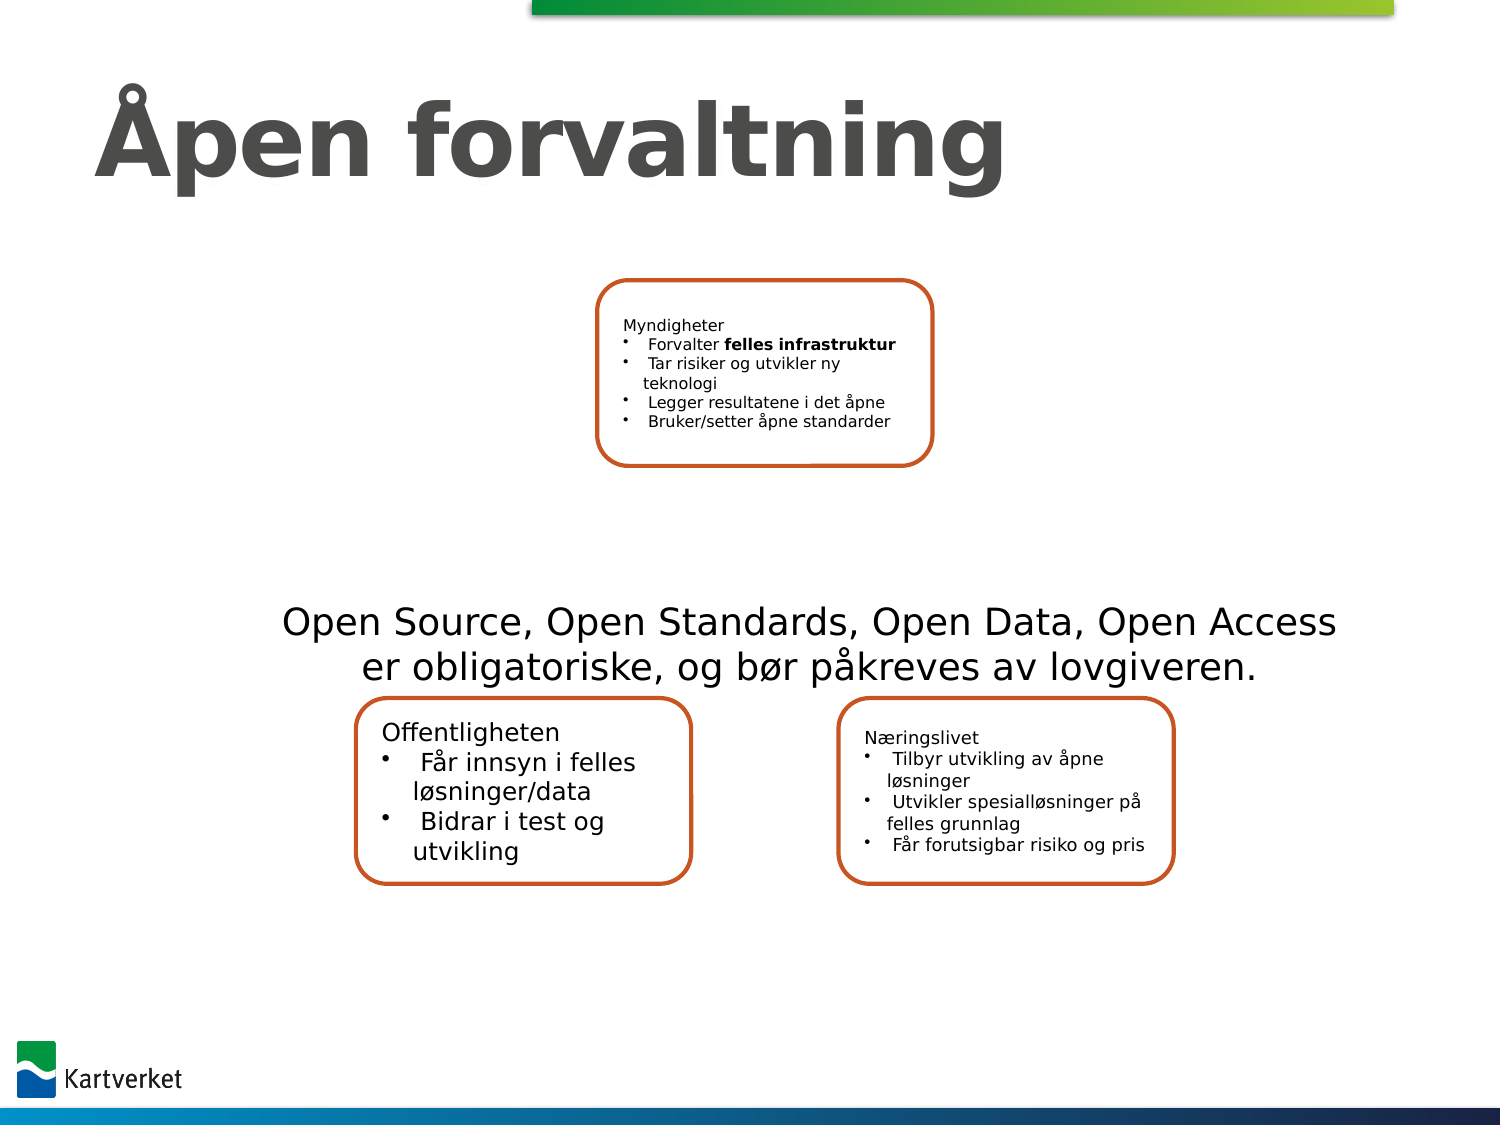

# Åpen forvaltning
Myndigheter
 Forvalter felles infrastruktur
 Tar risiker og utvikler ny teknologi
 Legger resultatene i det åpne
Næringslivet
 Tilbyr utvikling av åpne løsninger
 Får forutsigbar risiko og pris
Offentligheten
 Får innsyn i felles løsninger/data
 Bidrar i test og utvikling
 Bruker/setter åpne standarder
 Utvikler spesialløsninger på felles grunnlag
Open Source, Open Standards, Open Data, Open Access er obligatoriske, og bør påkreves av lovgiveren.